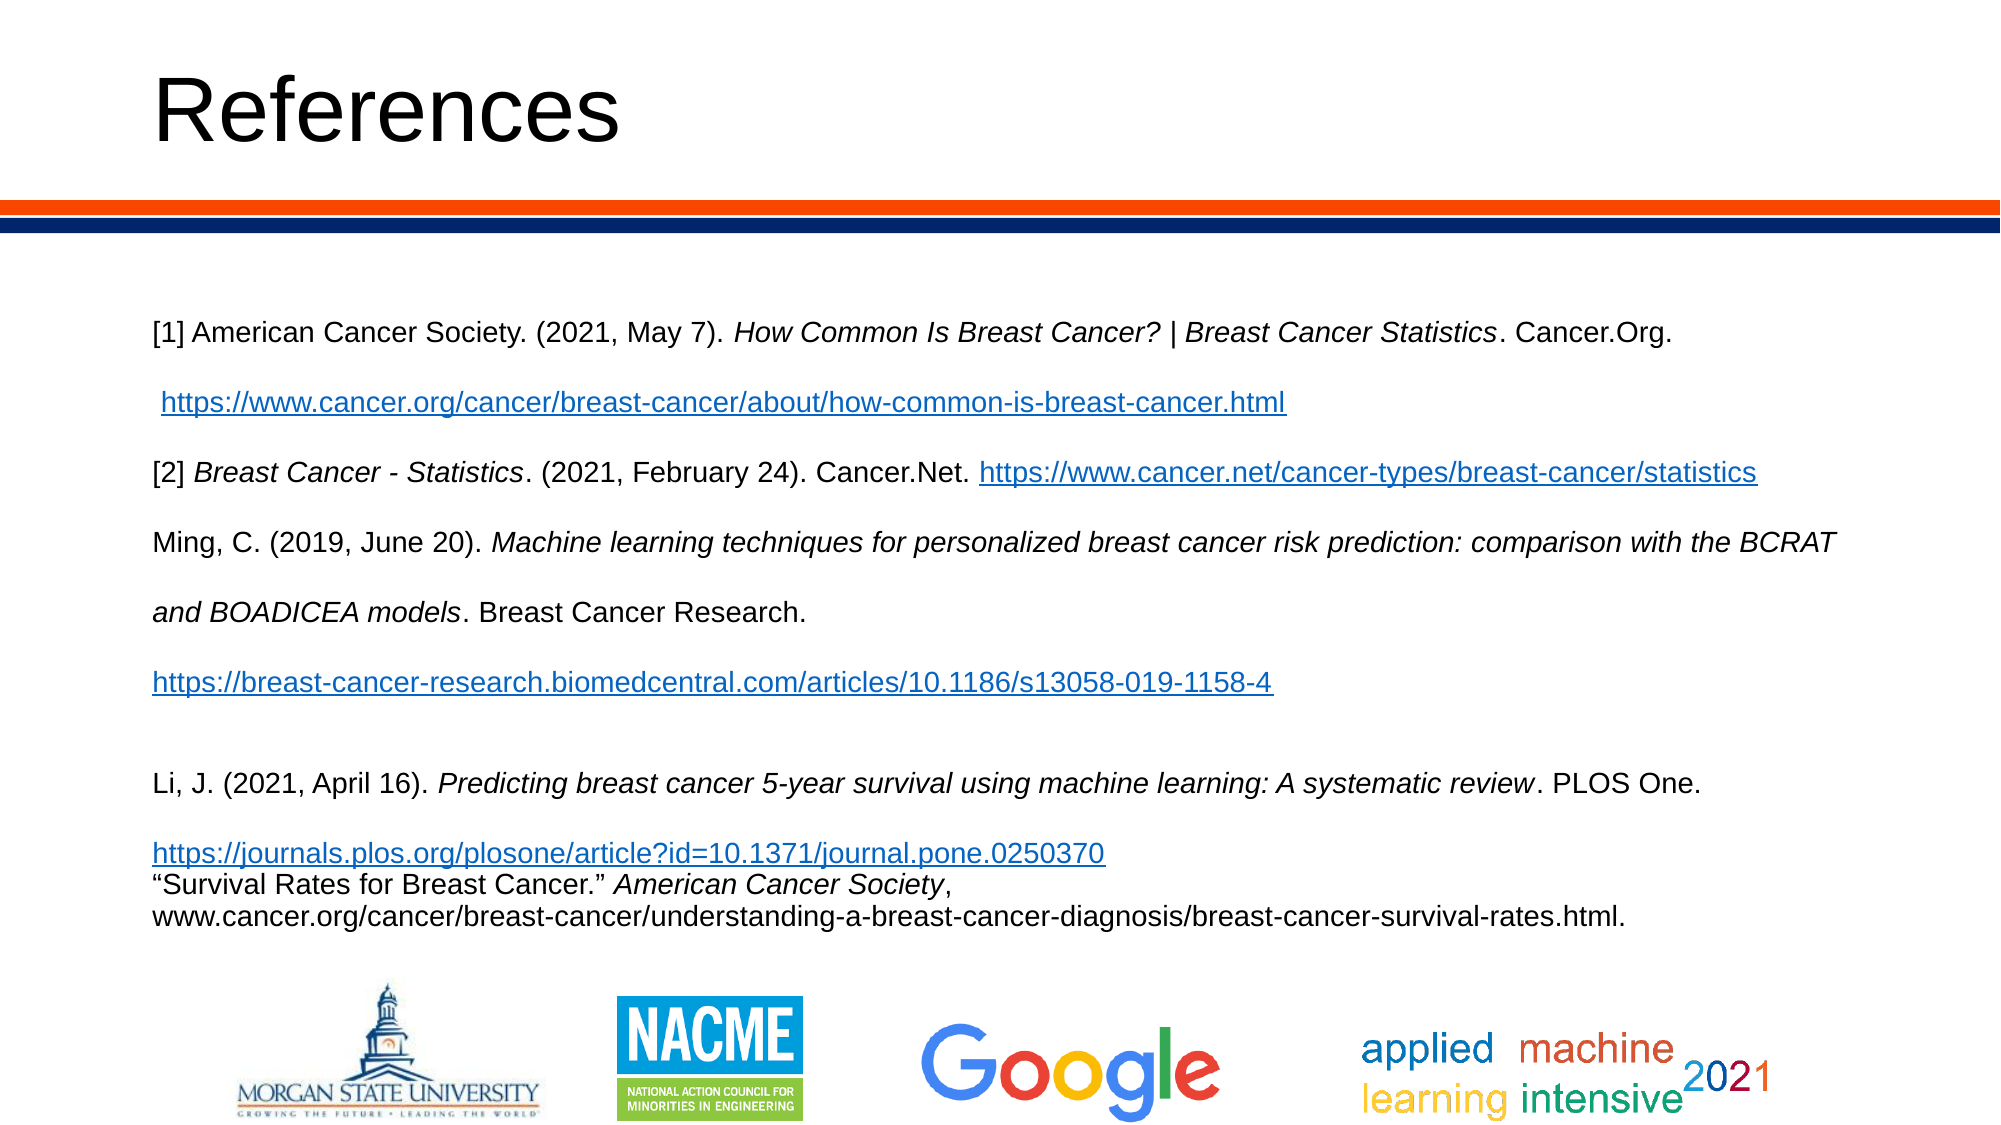

# References
[1] American Cancer Society. (2021, May 7). How Common Is Breast Cancer? | Breast Cancer Statistics. Cancer.Org.
 https://www.cancer.org/cancer/breast-cancer/about/how-common-is-breast-cancer.html
[2] Breast Cancer - Statistics. (2021, February 24). Cancer.Net. https://www.cancer.net/cancer-types/breast-cancer/statistics
Ming, C. (2019, June 20). Machine learning techniques for personalized breast cancer risk prediction: comparison with the BCRAT and BOADICEA models. Breast Cancer Research. https://breast-cancer-research.biomedcentral.com/articles/10.1186/s13058-019-1158-4

Li, J. (2021, April 16). Predicting breast cancer 5-year survival using machine learning: A systematic review. PLOS One. https://journals.plos.org/plosone/article?id=10.1371/journal.pone.0250370
“Survival Rates for Breast Cancer.” American Cancer Society,
www.cancer.org/cancer/breast-cancer/understanding-a-breast-cancer-diagnosis/breast-cancer-survival-rates.html.